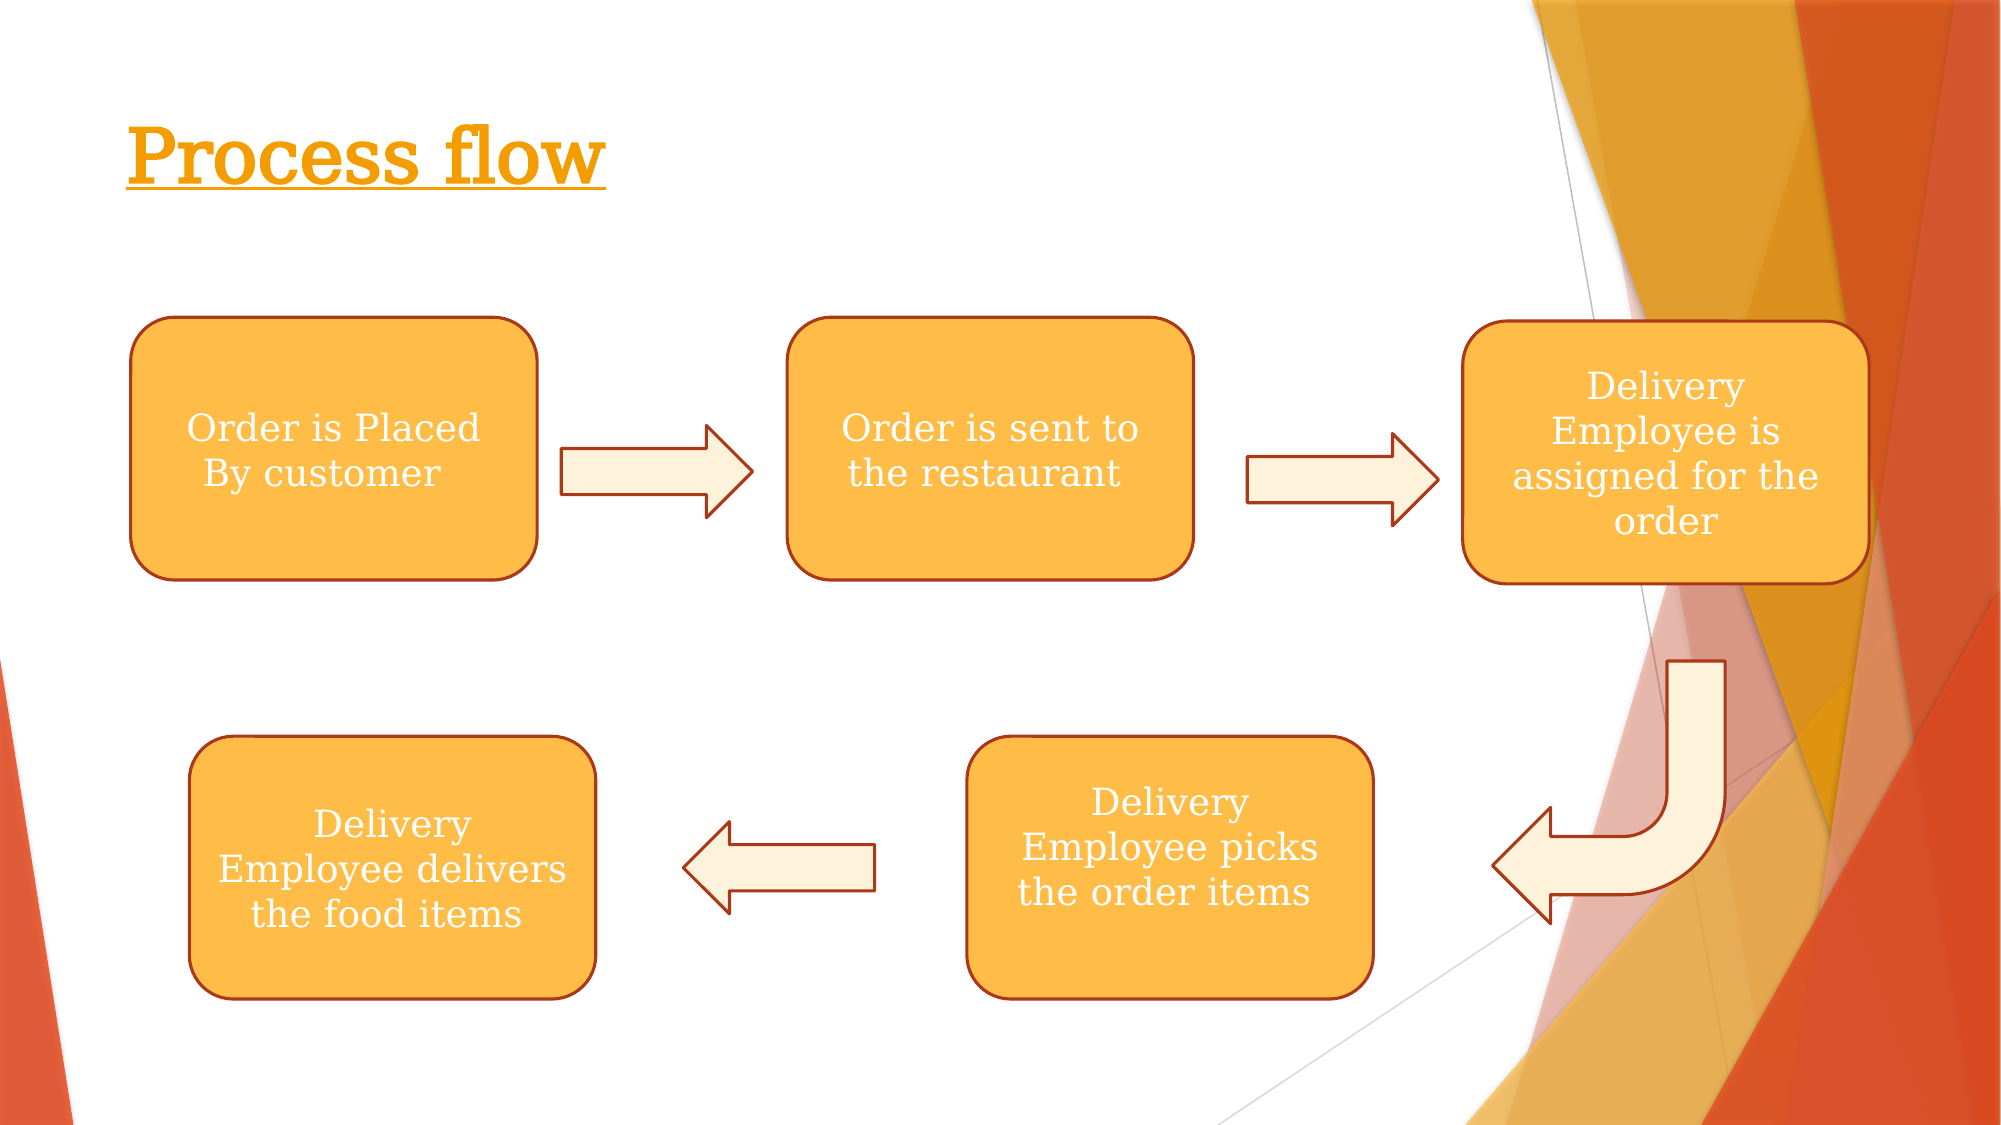

# Process flow
Order is Placed By customer
Order is sent to the restaurant
Delivery Employee is assigned for the order

Delivery Employee delivers the food items
Delivery Employee picks the order items